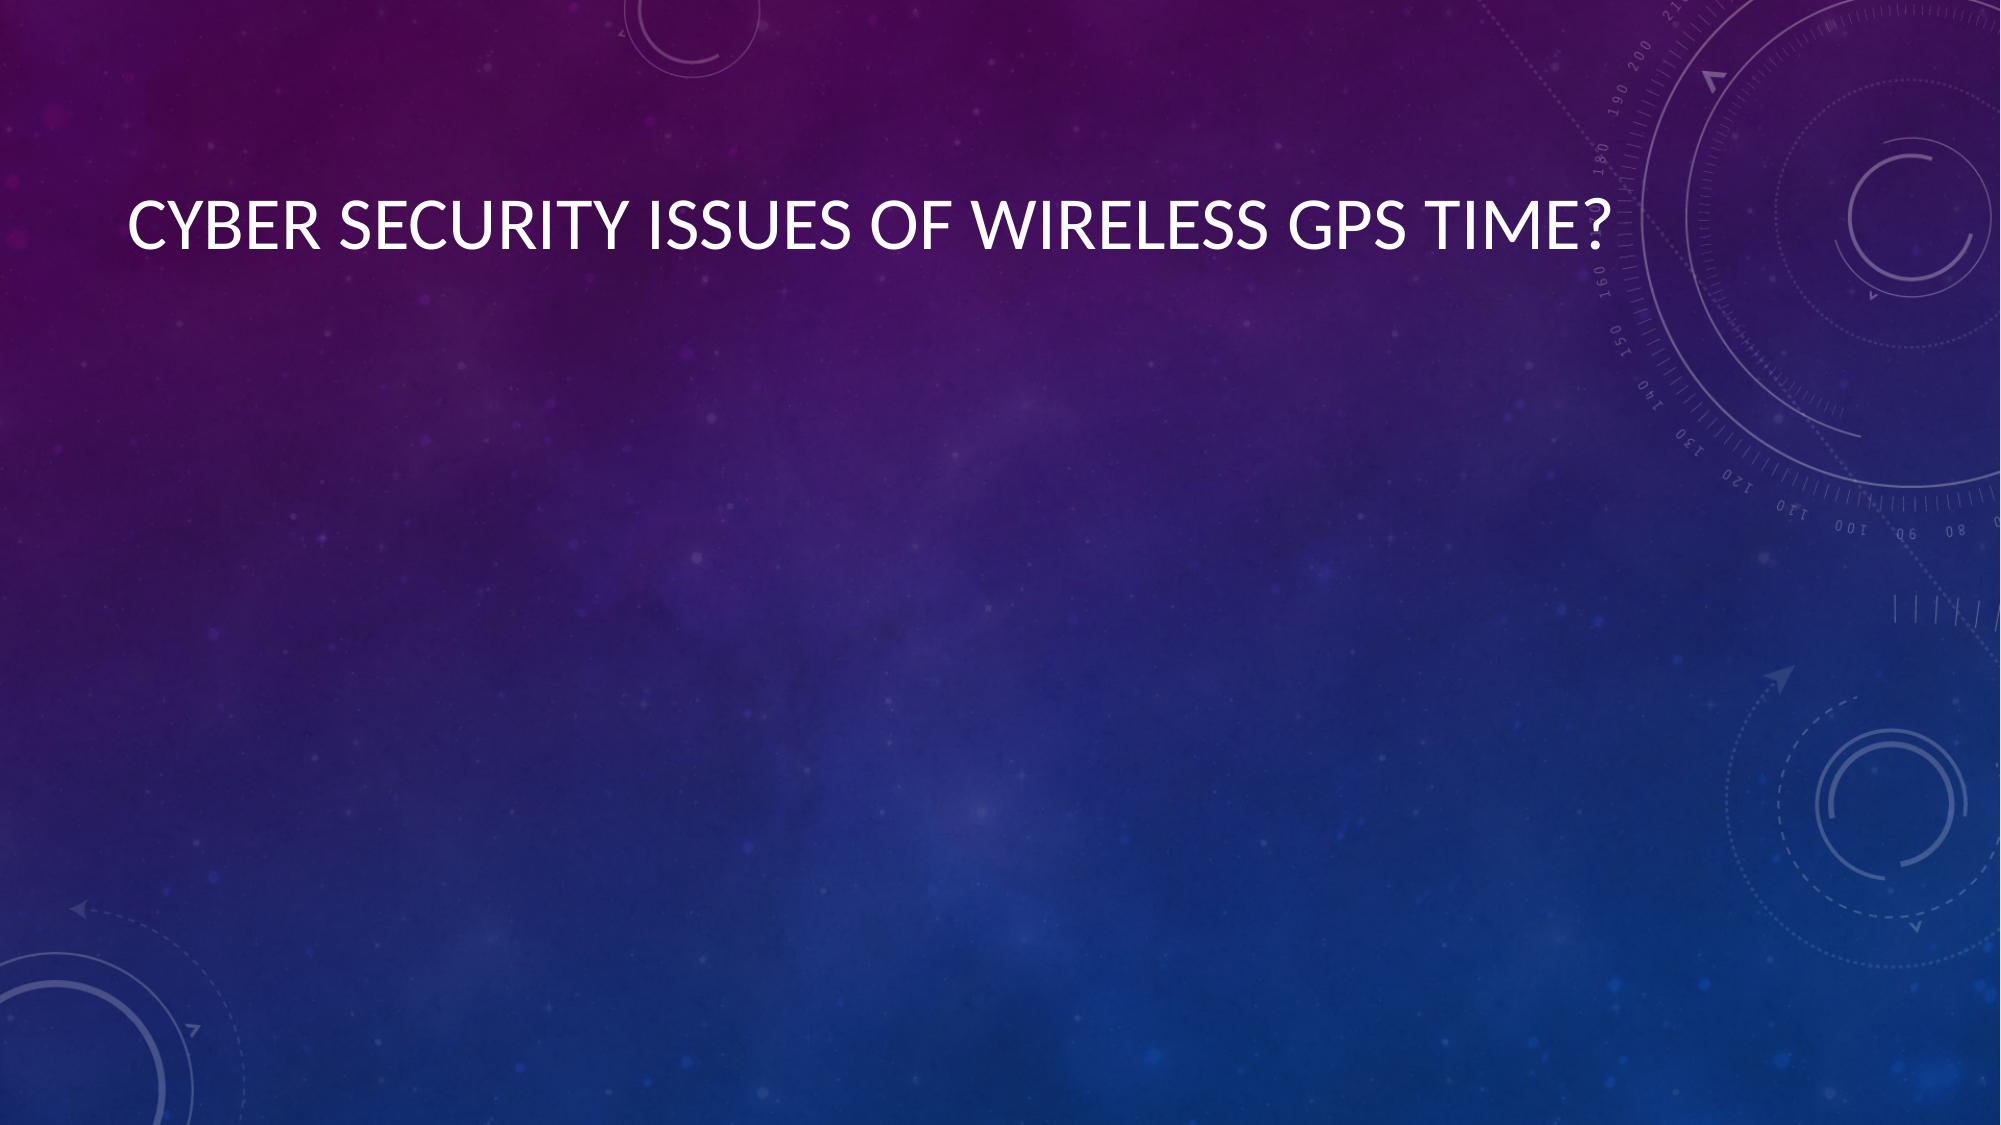

# CYBER SECURITY ISSUES OF WIRELESS GPS TIME?